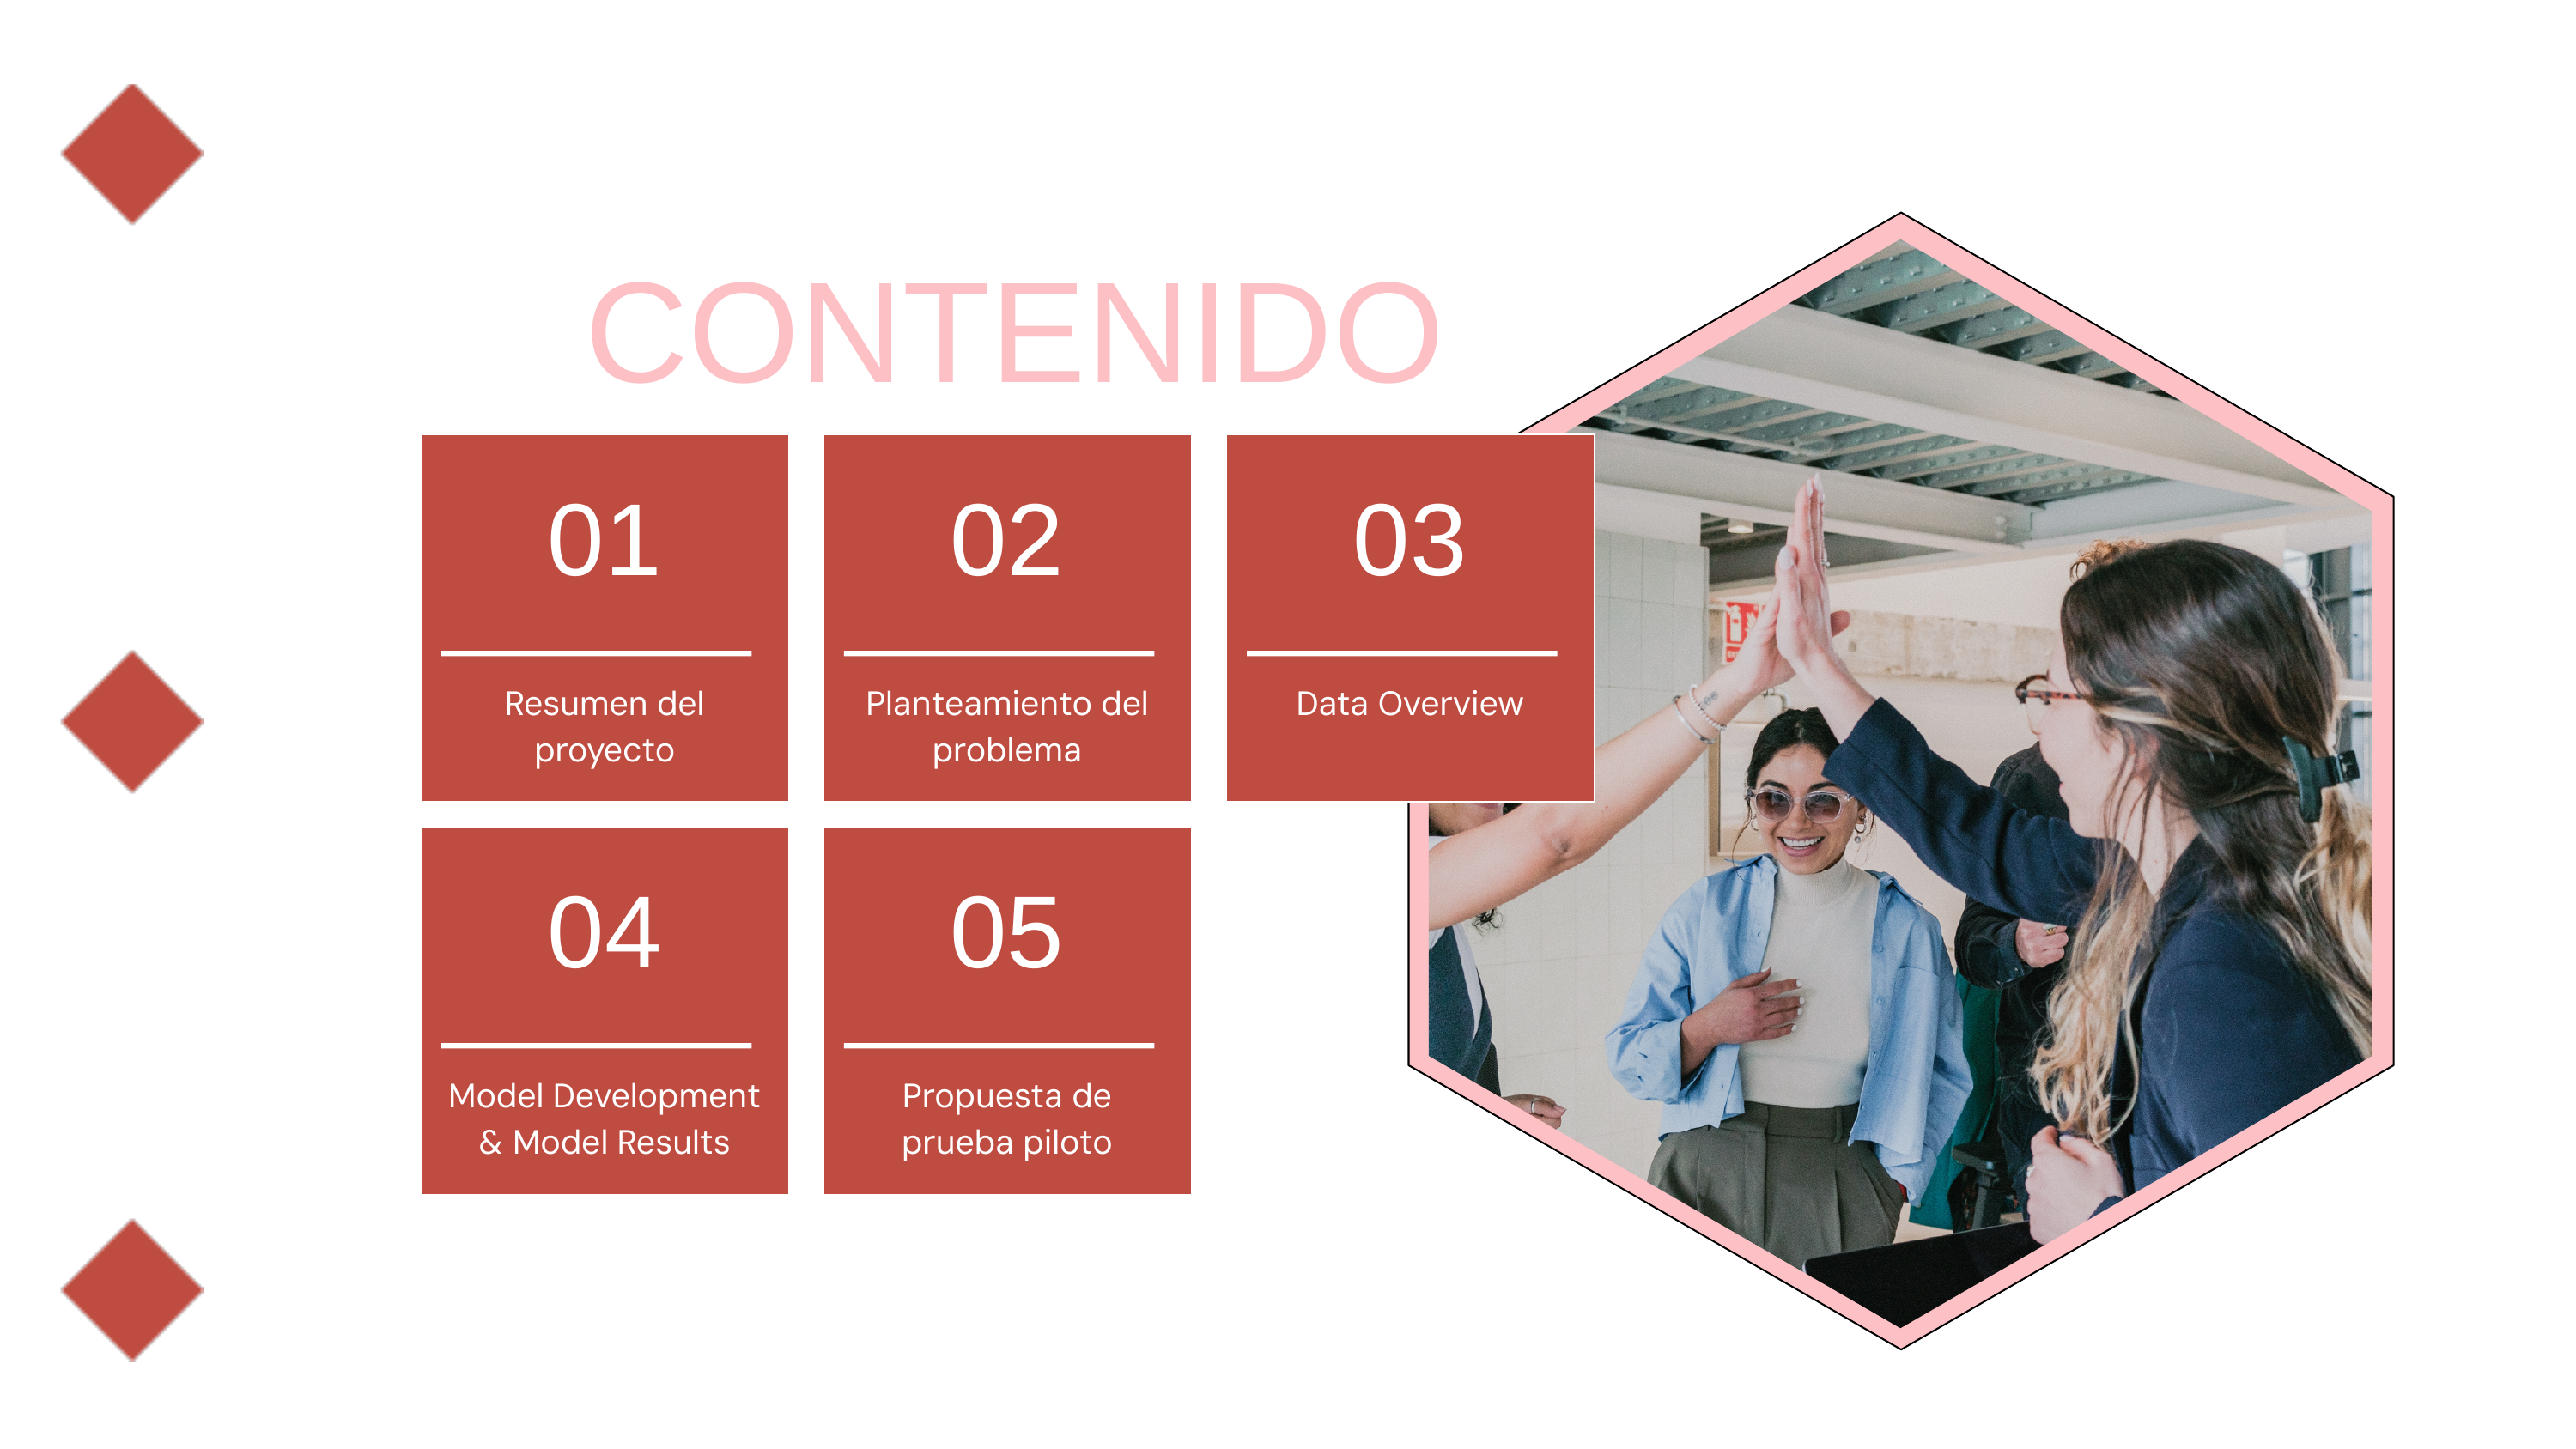

CONTENIDO

01
02
03

Resumen del proyecto
Planteamiento del problema
Data Overview

04
05

Model Development & Model Results
Propuesta de prueba piloto